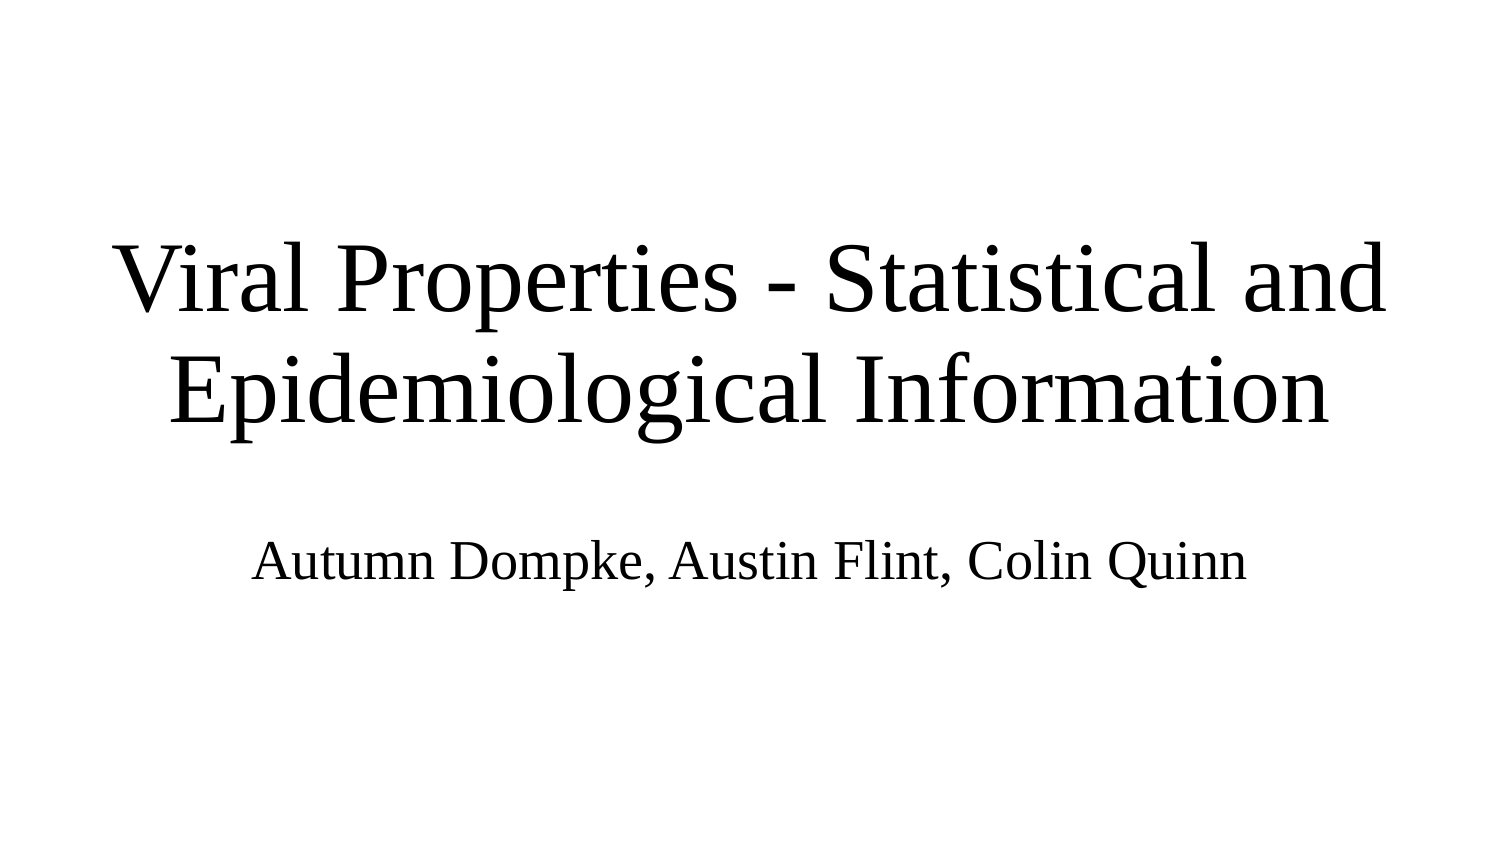

# Viral Properties - Statistical and Epidemiological Information
Autumn Dompke, Austin Flint, Colin Quinn